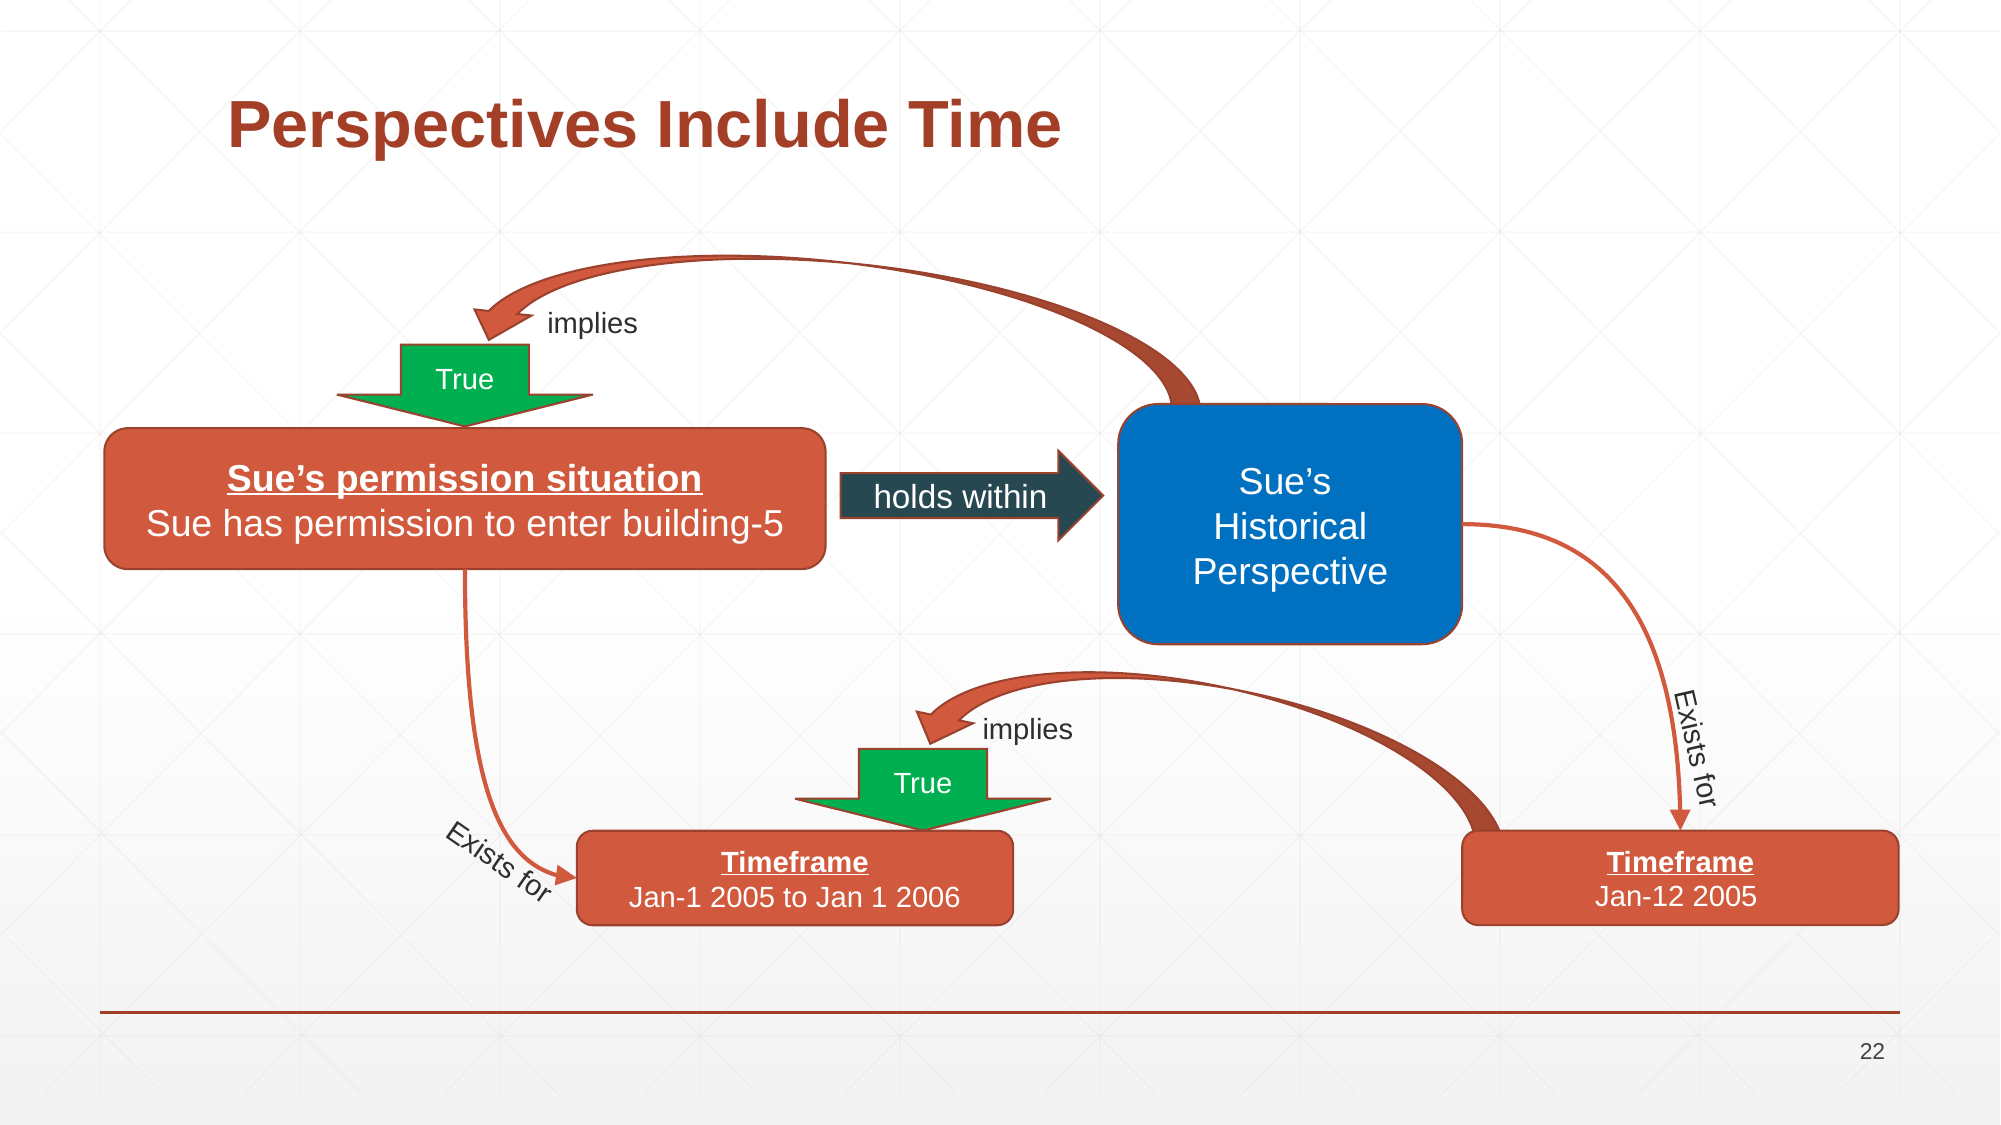

# Perspectives Include Time

implies
True
Sue’s
Historical Perspective
Sue’s permission situation
Sue has permission to enter building-5
holds within

implies
Exists for
True
Timeframe
Jan-12 2005
Timeframe
Jan-1 2005 to Jan 1 2006
Exists for
22